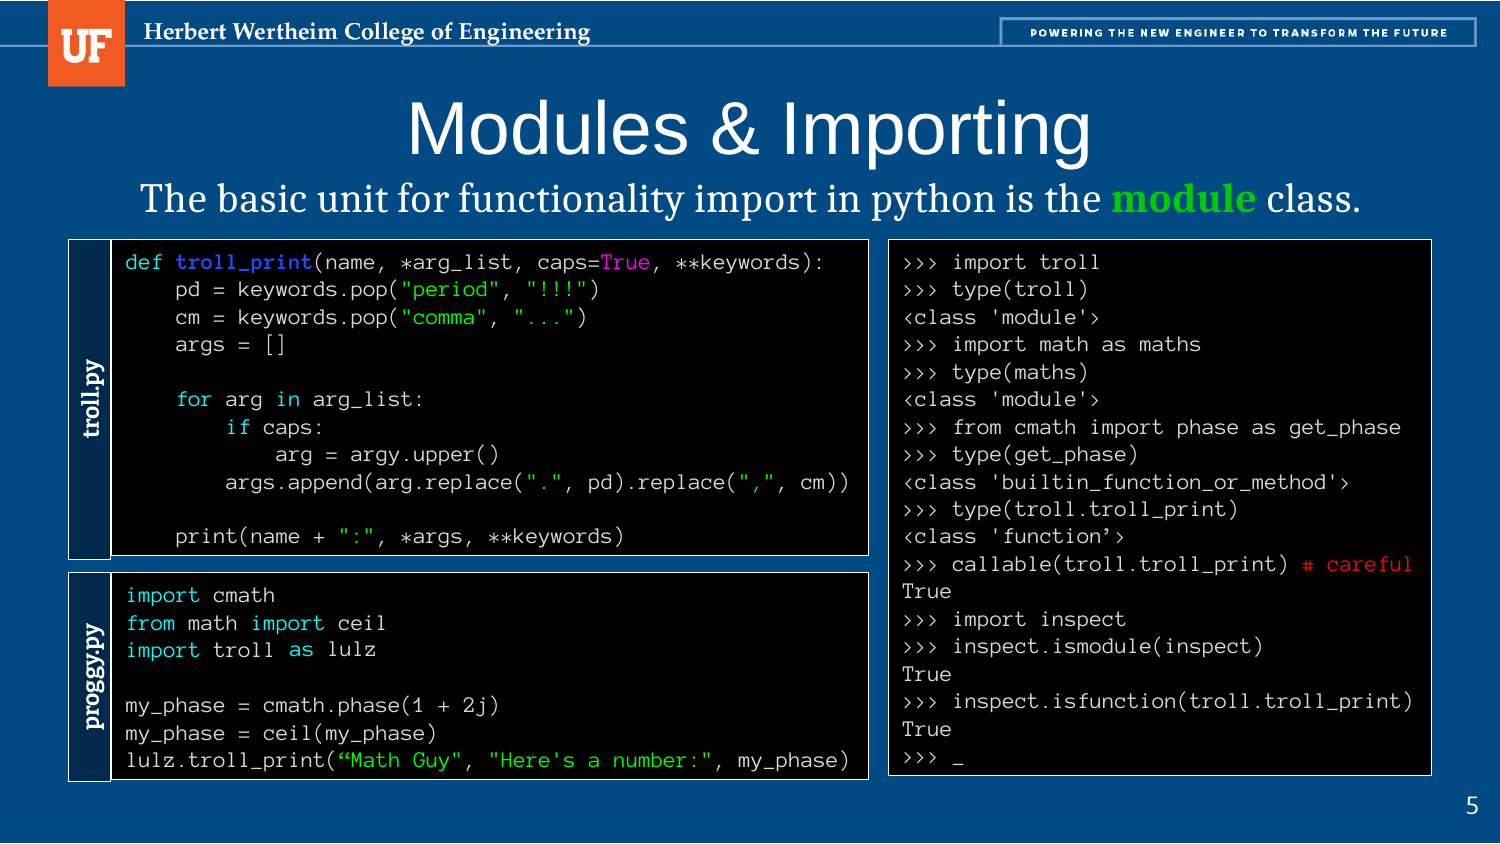

# Modules & Importing
The basic unit for functionality import in python is the module class.
def troll_print(name, *arg_list, caps=True, **keywords):
    pd = keywords.pop("period", "!!!")
    cm = keywords.pop("comma", "...")
    args = []

    for arg in arg_list:
        if caps:
            arg = argy.upper()
        args.append(arg.replace(".", pd).replace(",", cm))

    print(name + ":", *args, **keywords)
>>> import troll
>>> type(troll)
<class 'module'>
>>> import math as maths
>>> type(maths)
<class 'module'>
>>> from cmath import phase as get_phase
>>> type(get_phase)
<class 'builtin_function_or_method'>
>>> type(troll.troll_print)
<class 'function’>
>>> callable(troll.troll_print) # careful
True
>>> import inspect
>>> inspect.ismodule(inspect)
True
>>> inspect.isfunction(troll.troll_print)
True
>>> _
troll.py
import cmath
from math import ceil
import troll

my_phase = cmath.phase(1 + 2j)
my_phase = ceil(my_phase)
lulz.troll_print(“Math Guy", "Here's a number:", my_phase)
as lulz
proggy.py
5